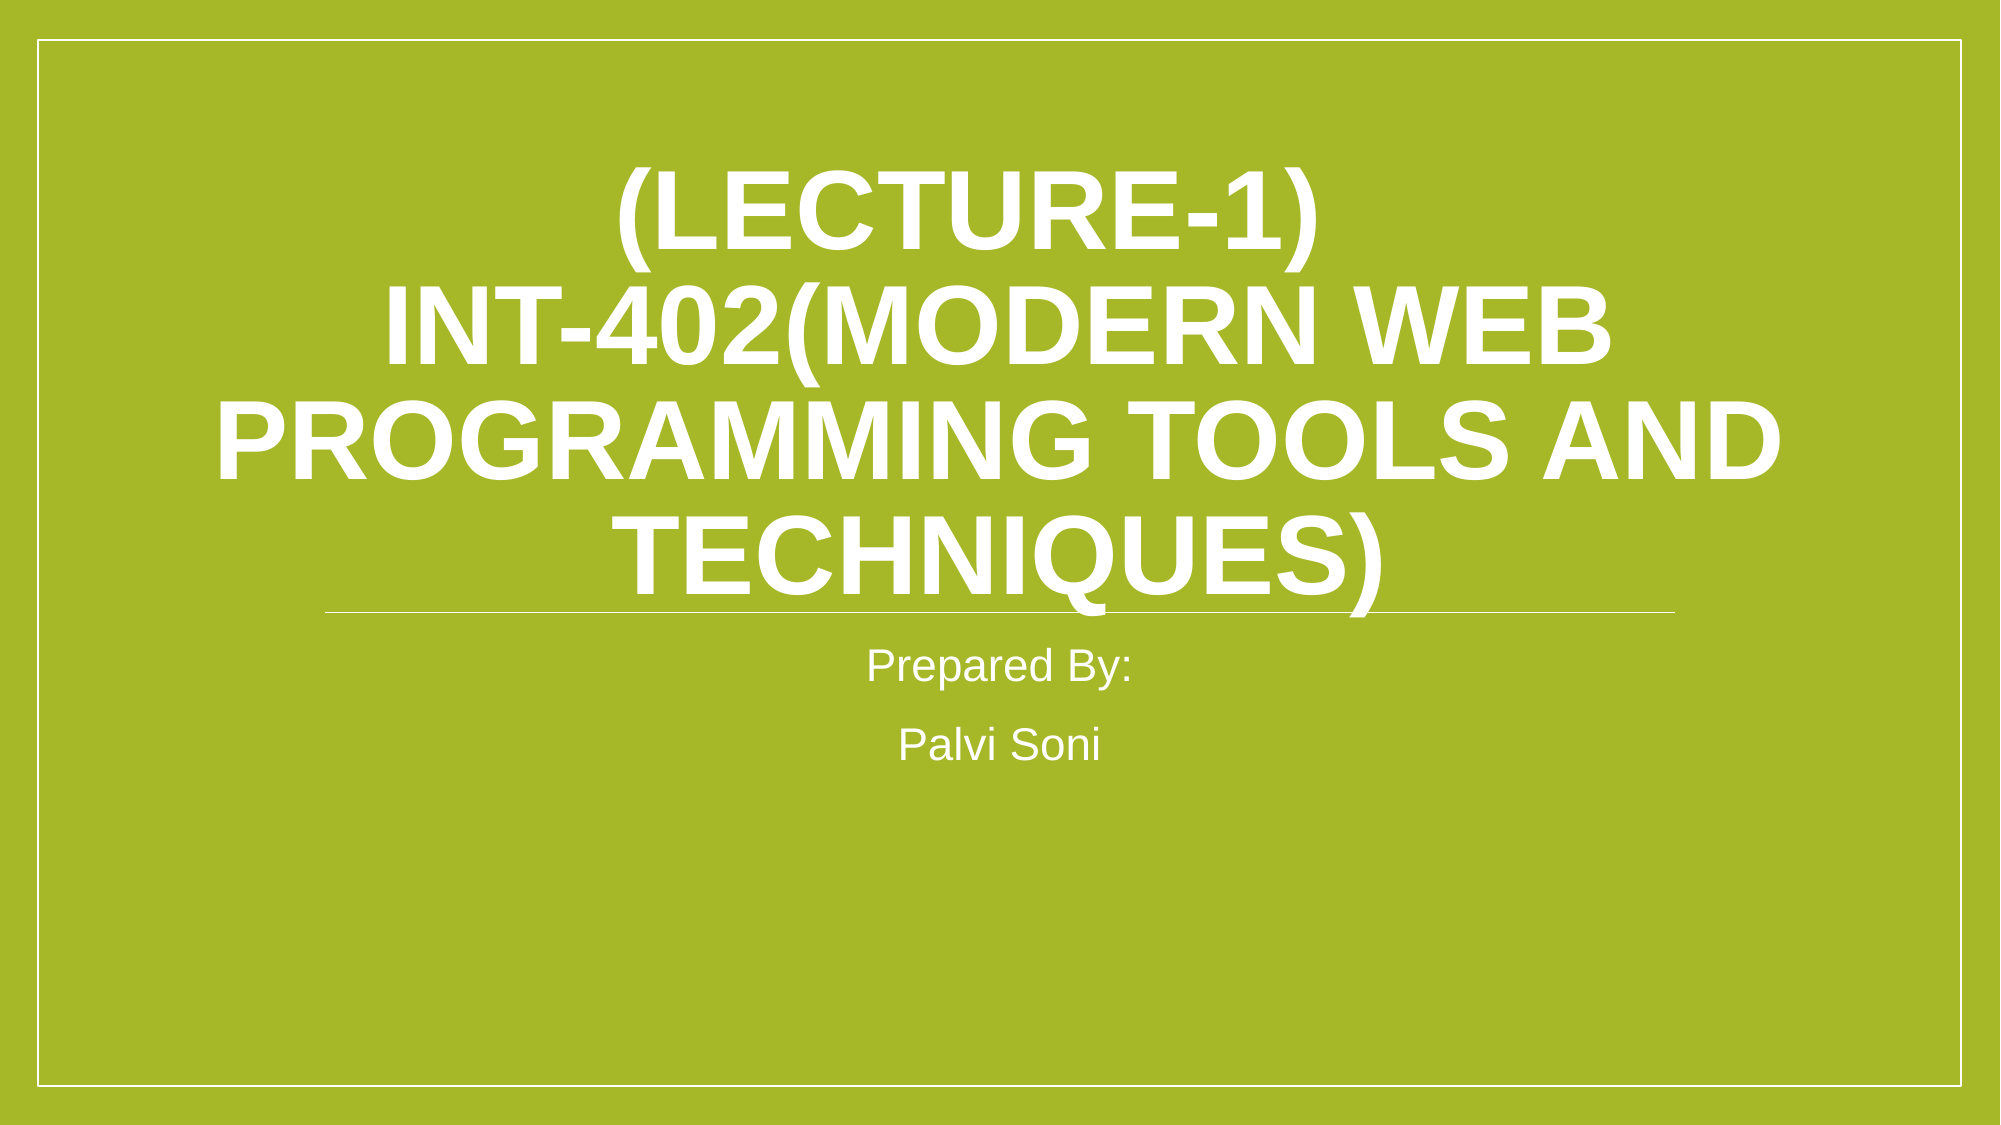

# (Lecture-1) INT-402(MODERN WEB PROGRAMMING TOOLS AND TECHNIQUES)
Prepared By:
Palvi Soni